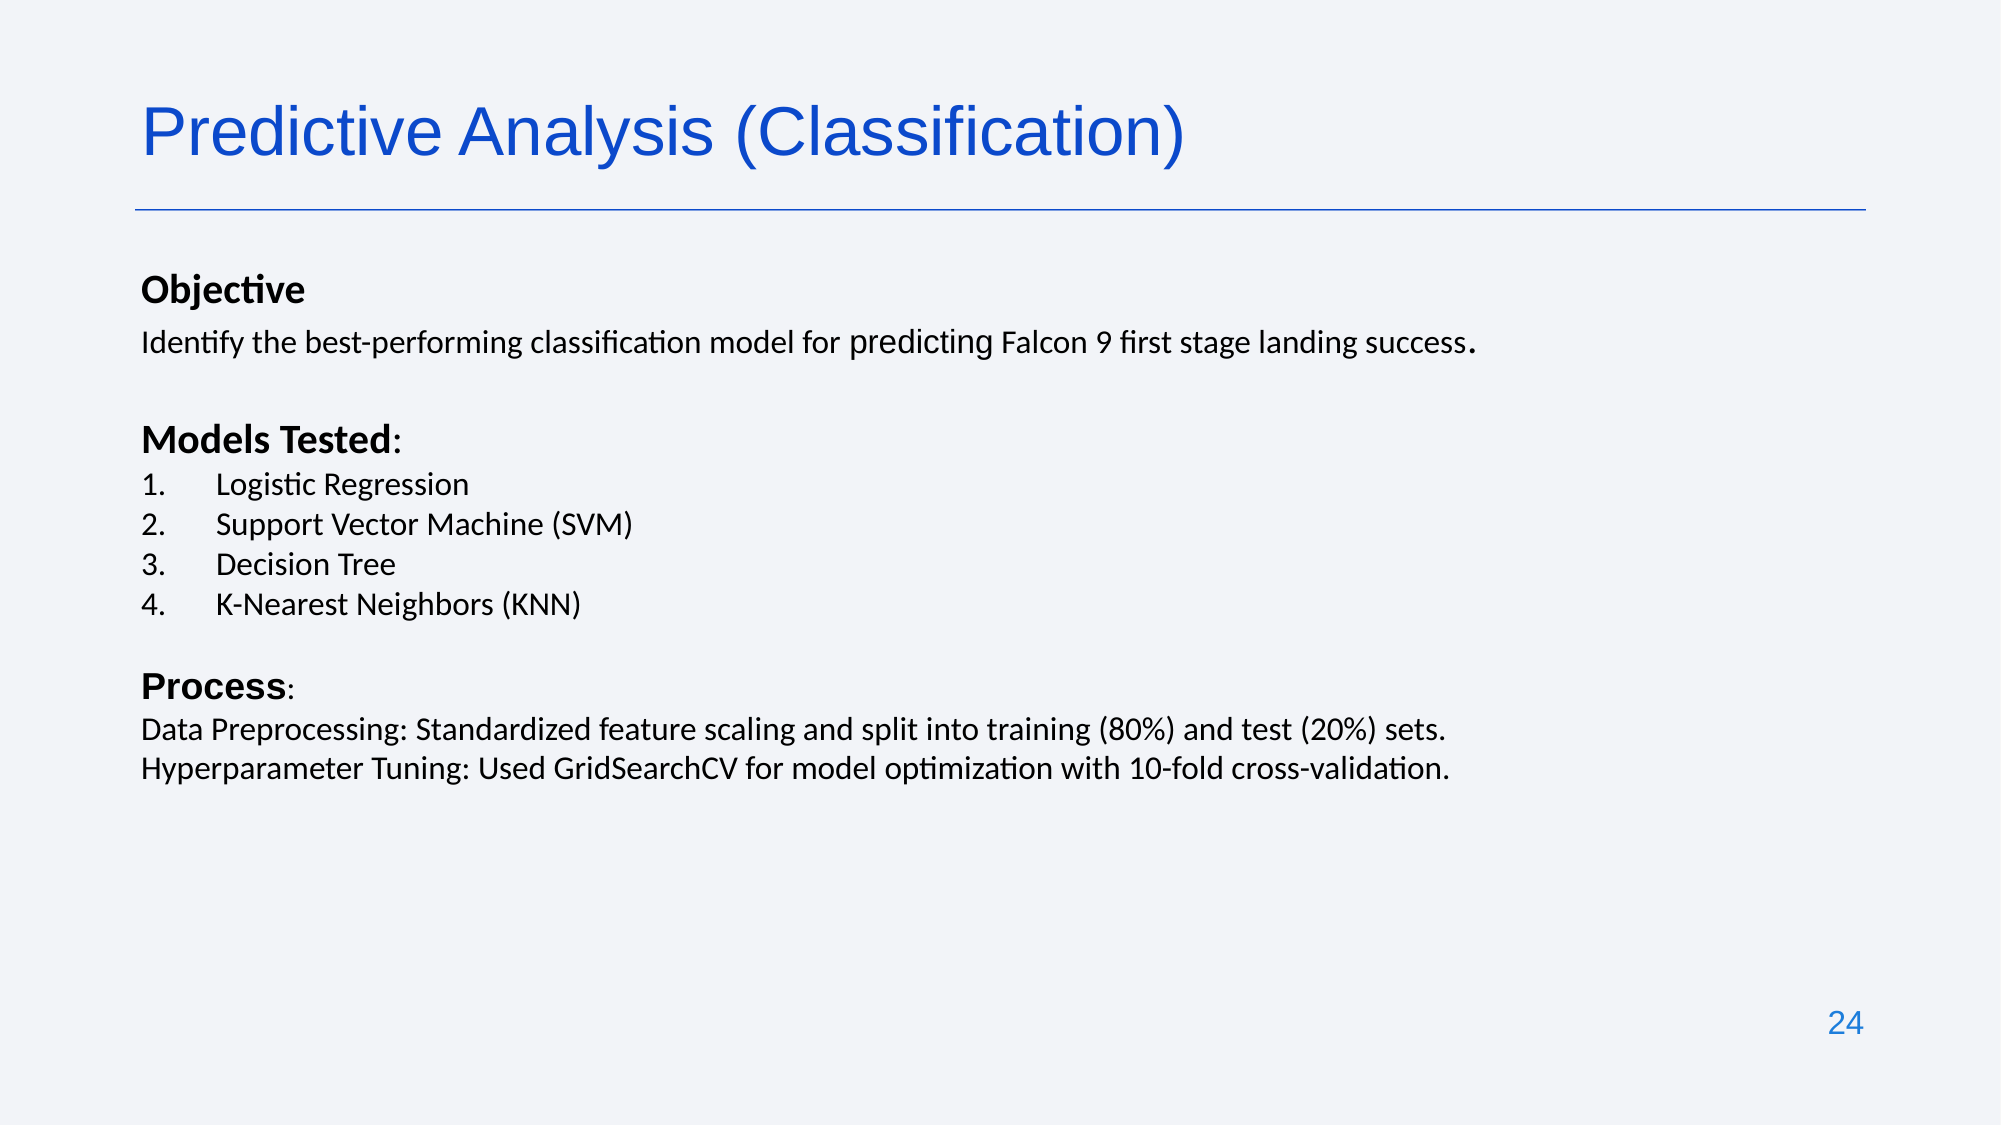

Predictive Analysis (Classification)
Objective
Identify the best-performing classification model for predicting Falcon 9 first stage landing success.

Models Tested:
Logistic Regression
Support Vector Machine (SVM)
Decision Tree
K-Nearest Neighbors (KNN)

Process:
Data Preprocessing: Standardized feature scaling and split into training (80%) and test (20%) sets.
Hyperparameter Tuning: Used GridSearchCV for model optimization with 10-fold cross-validation.
24